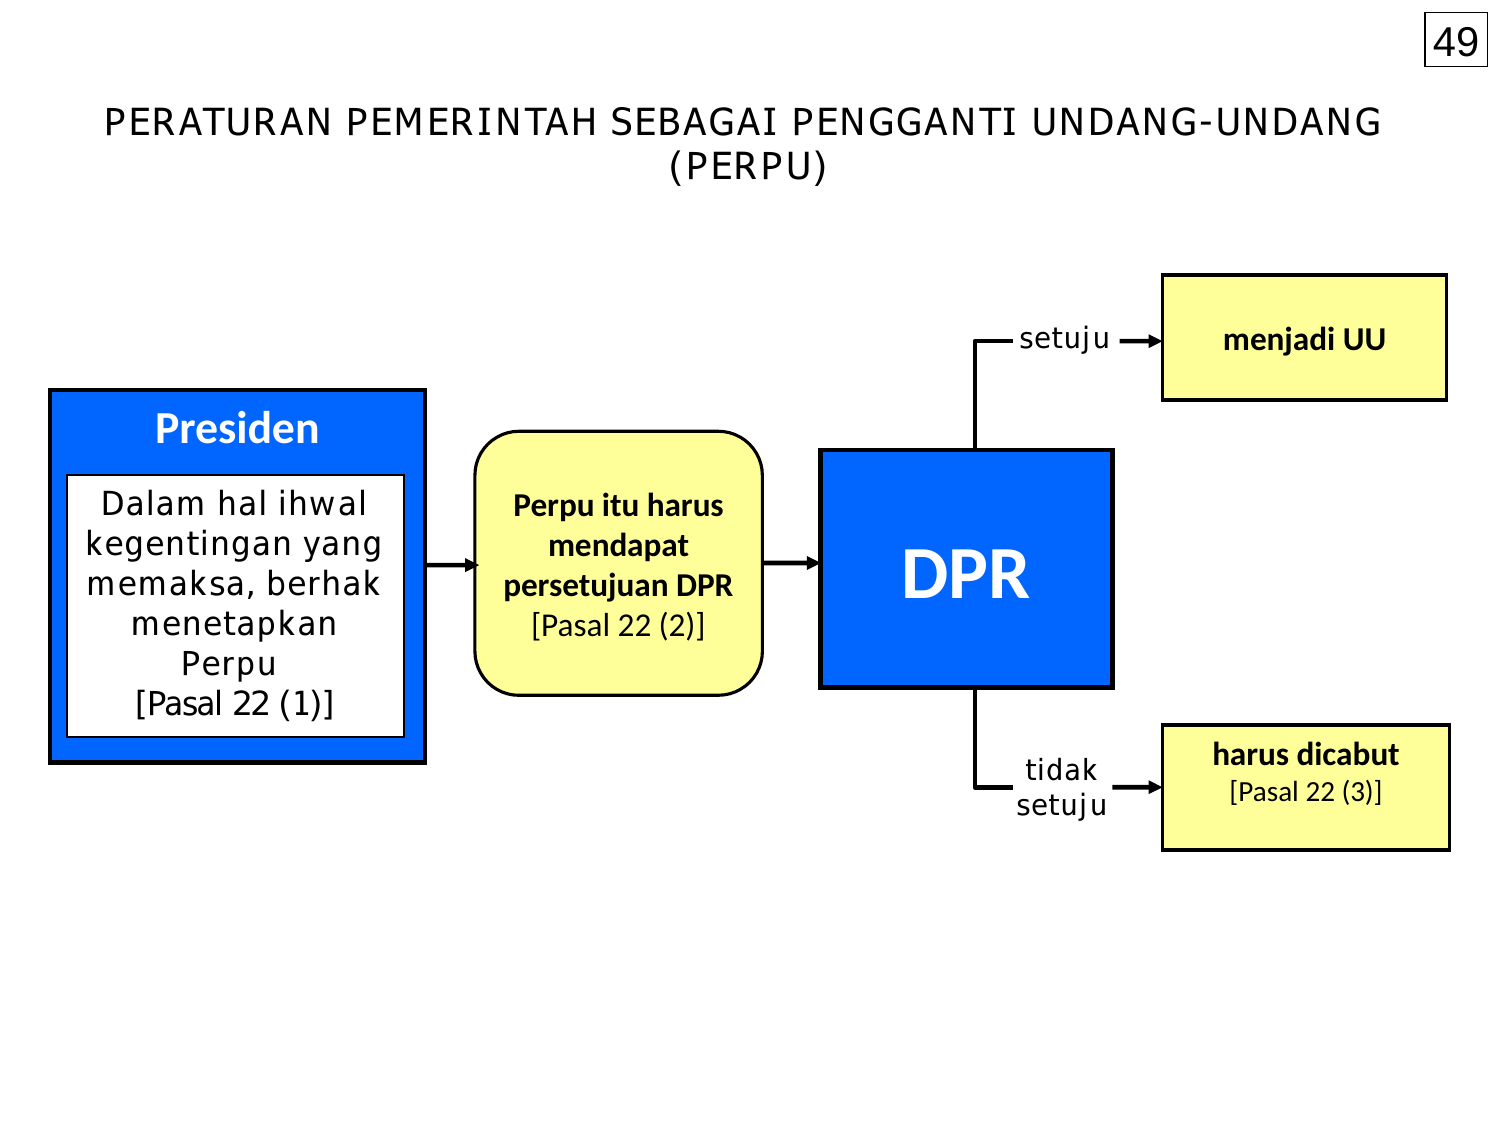

49
PERATURAN PEMERINTAH SEBAGAI PENGGANTI UNDANG-UNDANG
(PERPU)
menjadi UU
setuju

Presiden
Perpu itu harus mendapat persetujuan DPR
[Pasal 22 (2)]
DPR
Dalam hal ihwal kegentingan yang memaksa, berhak menetapkan Perpu
[Pasal 22 (1)]

harus dicabut
[Pasal 22 (3)]
tidak
setuju